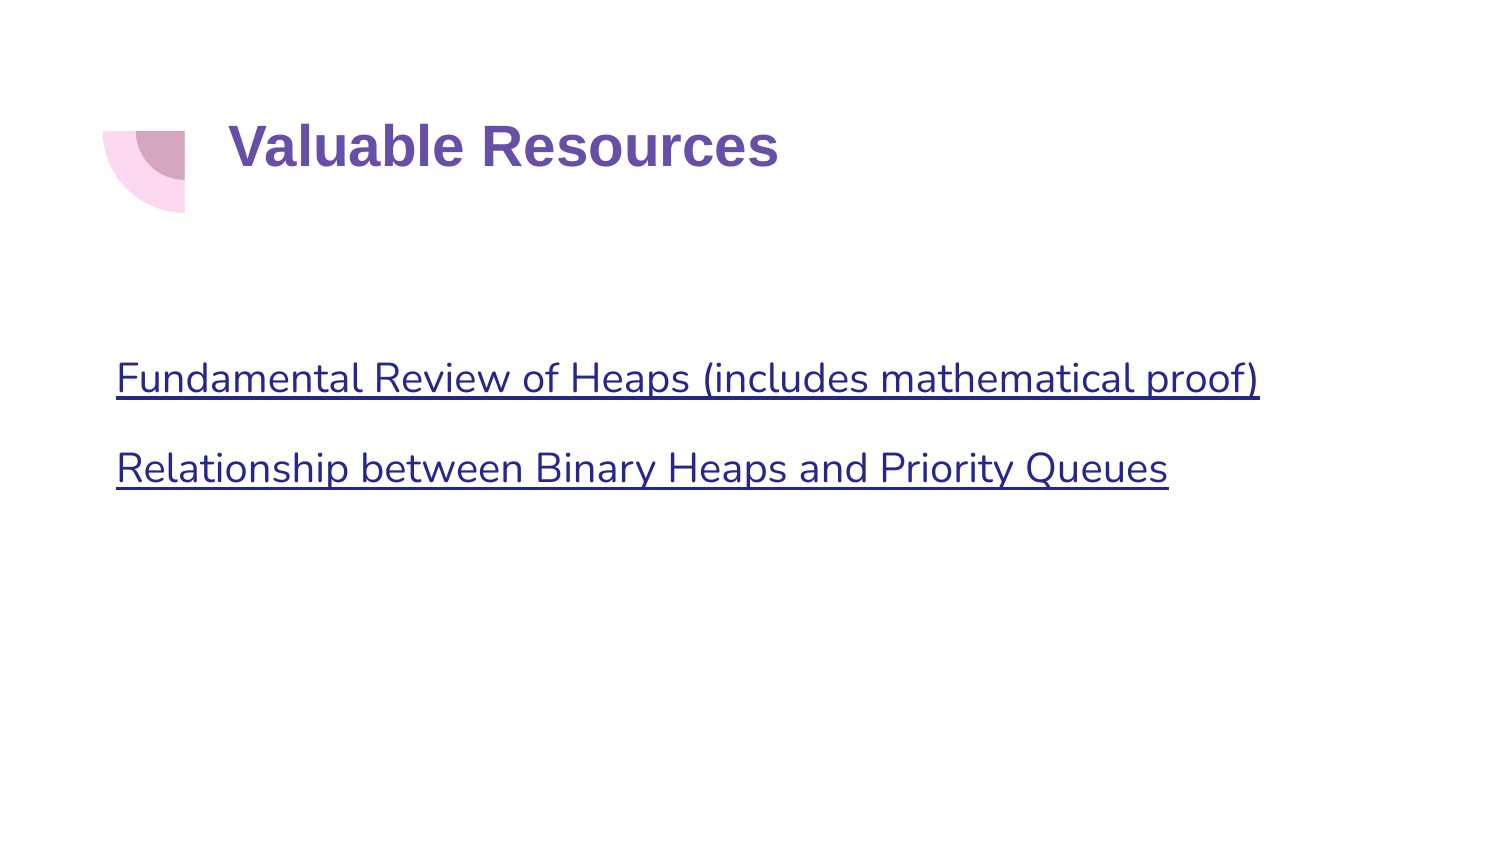

# Valuable Resources
Fundamental Review of Heaps (includes mathematical proof)
Relationship between Binary Heaps and Priority Queues